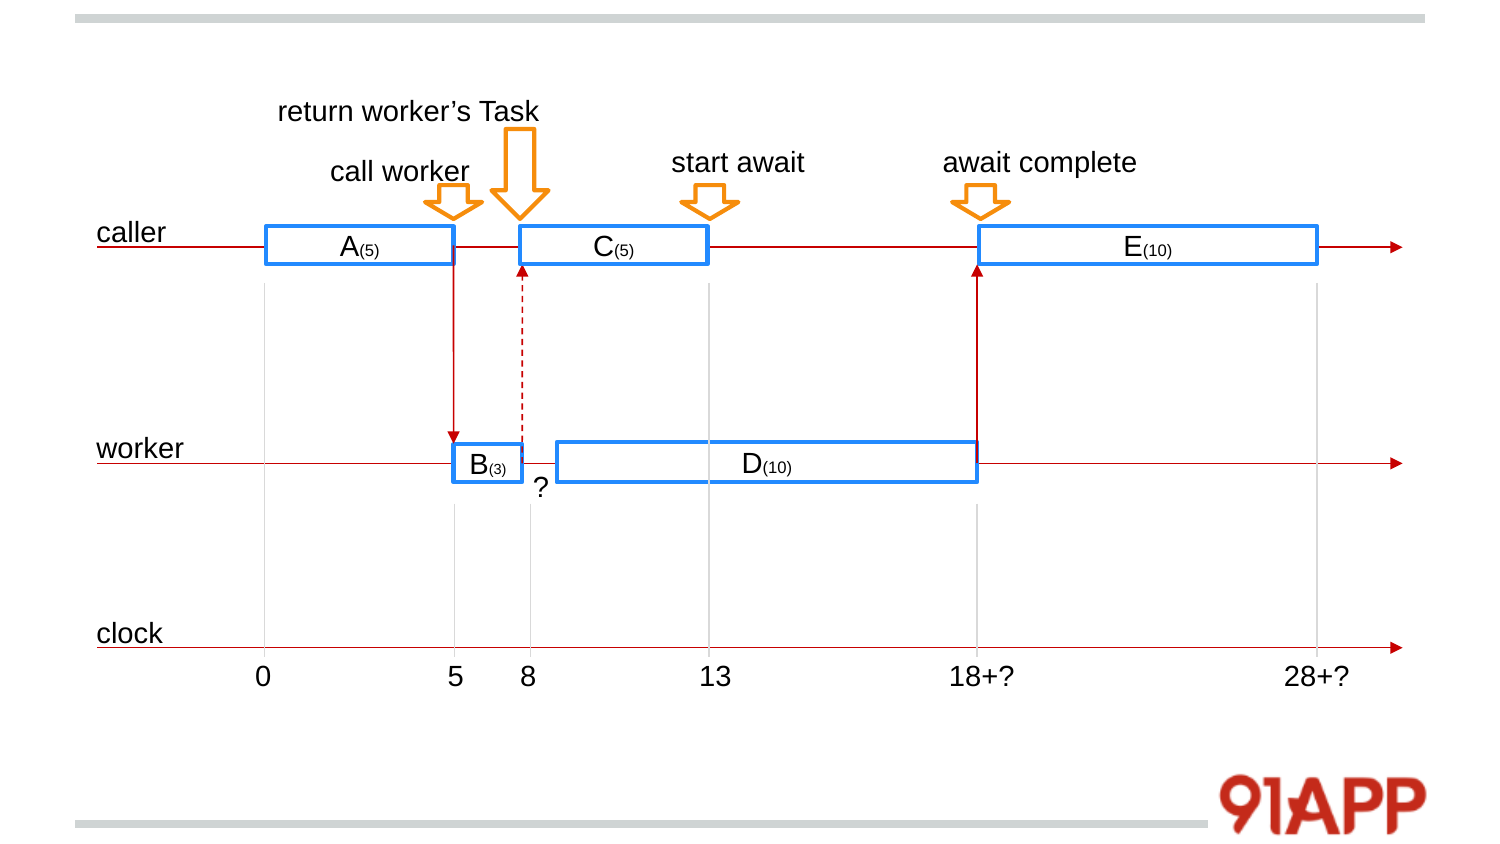

return worker’s Task

start await
await complete
call worker

caller
A(5)
C(5)
E(10)
worker
D(10)
B(3)
?
clock
0
5
8
13
18+?
28+?